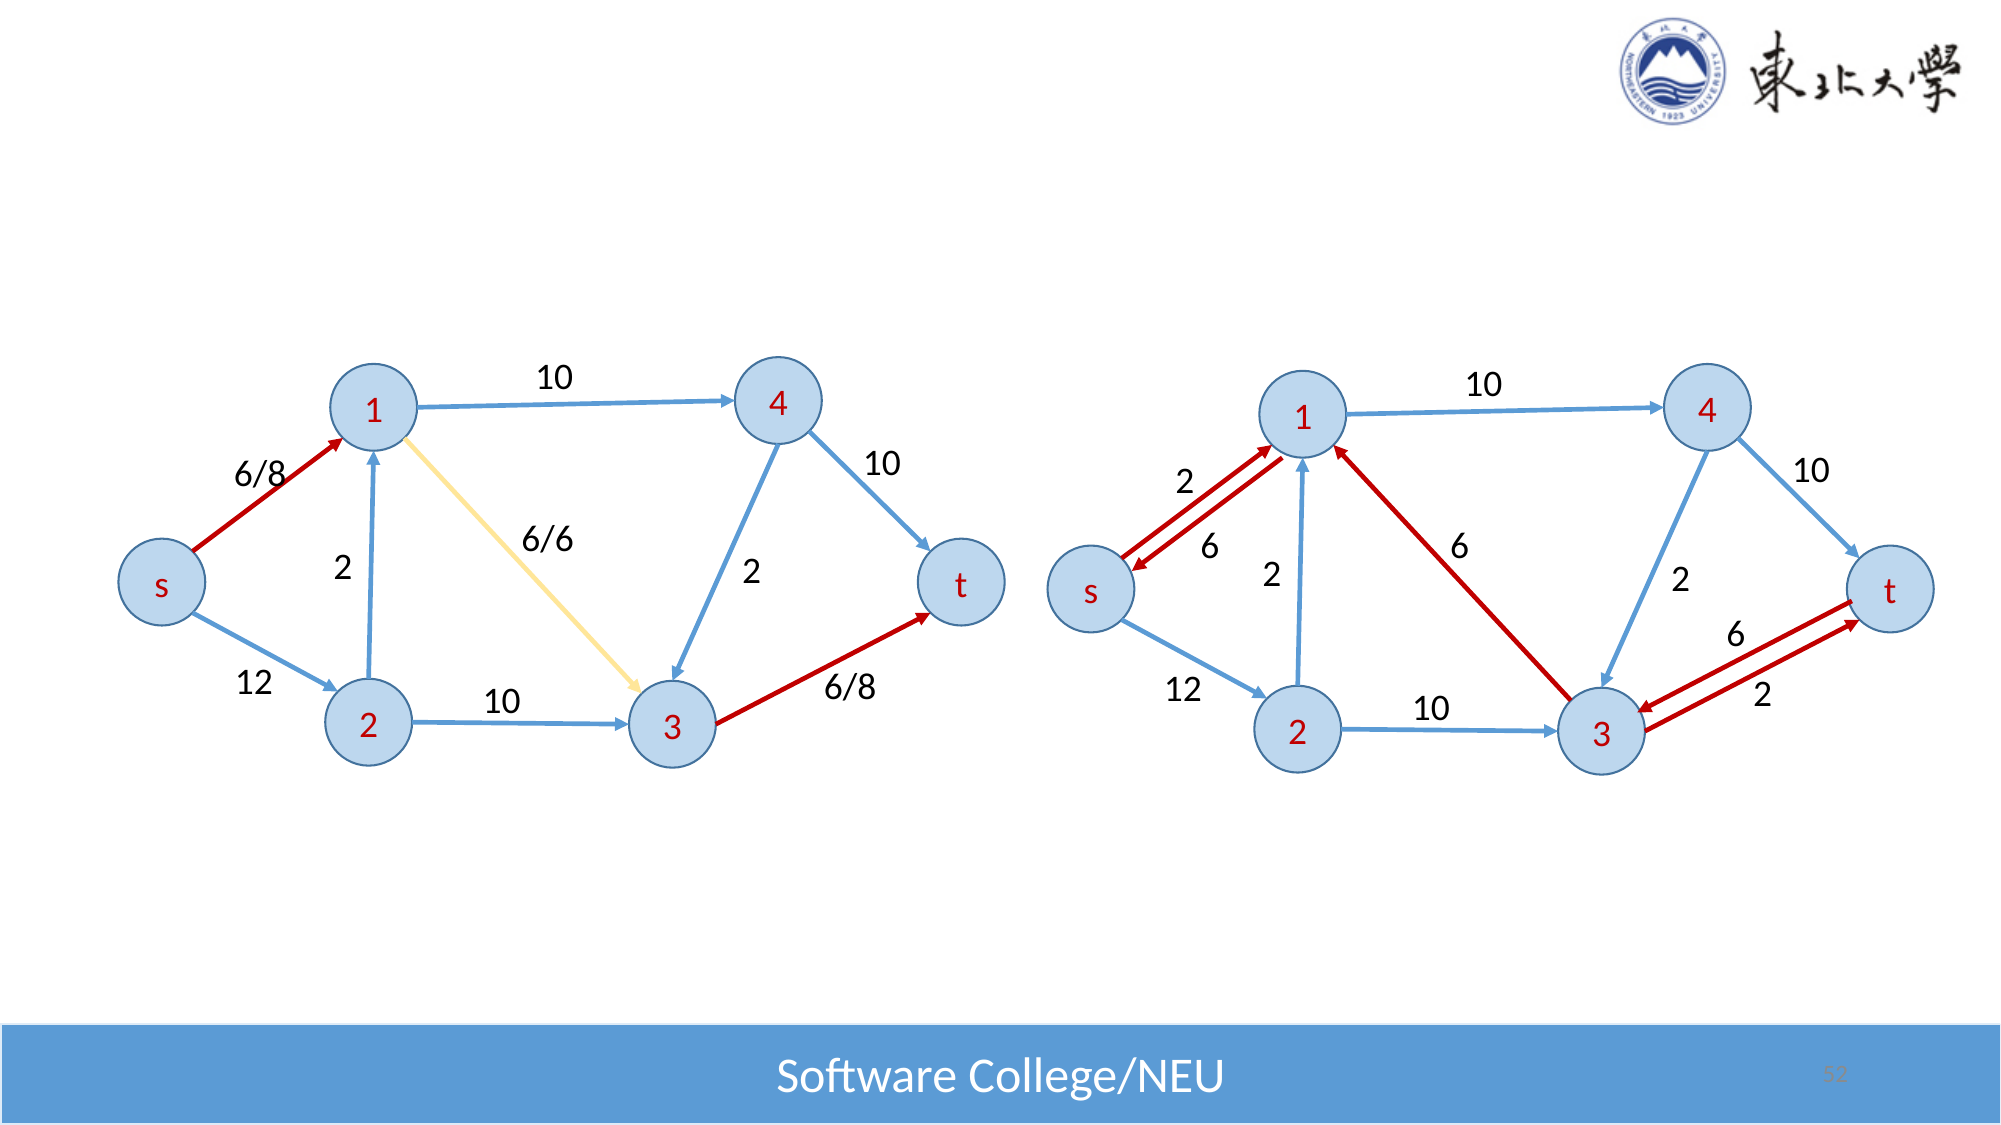

#
10
10
4
1
4
1
10
10
6/8
2
6/6
6
6
2
t
s
2
2
t
s
2
6
12
6/8
12
2
10
10
2
3
2
3